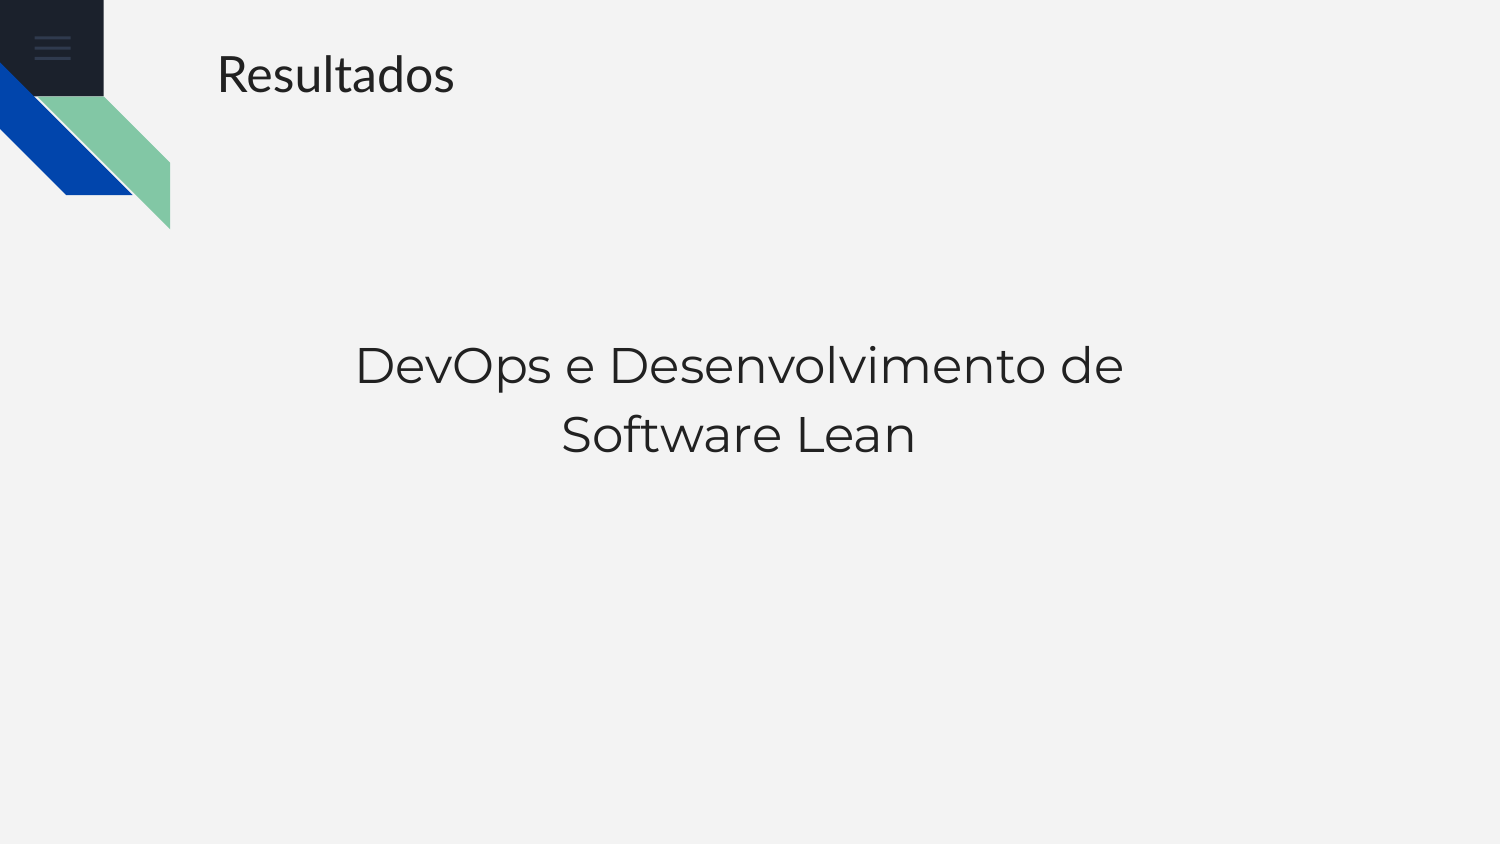

# Resultados
DevOps e Desenvolvimento de Software Lean